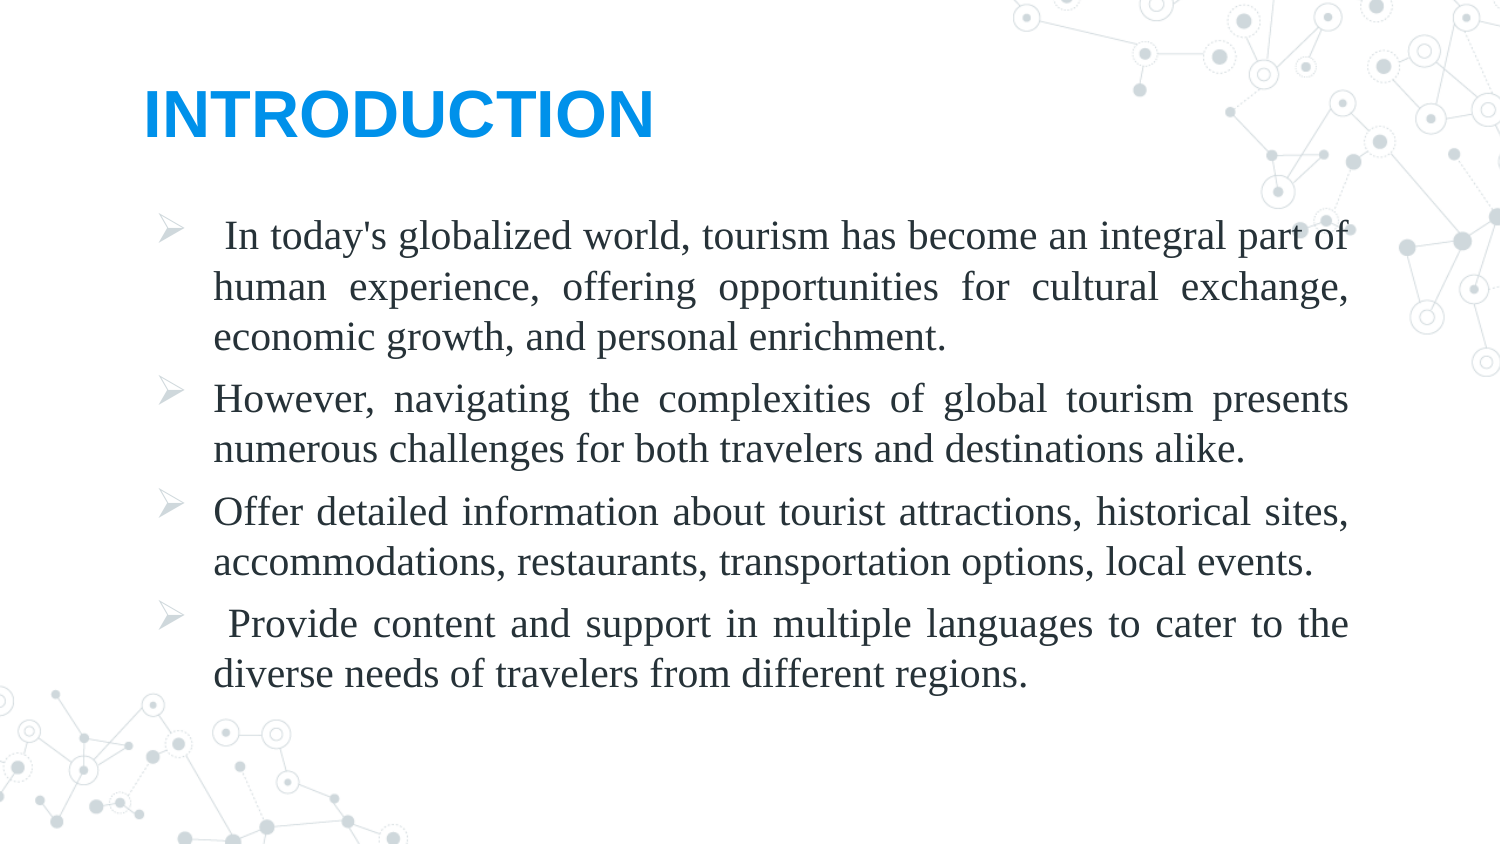

# INTRODUCTION
 In today's globalized world, tourism has become an integral part of human experience, offering opportunities for cultural exchange, economic growth, and personal enrichment.
However, navigating the complexities of global tourism presents numerous challenges for both travelers and destinations alike.
Offer detailed information about tourist attractions, historical sites, accommodations, restaurants, transportation options, local events.
 Provide content and support in multiple languages to cater to the diverse needs of travelers from different regions.